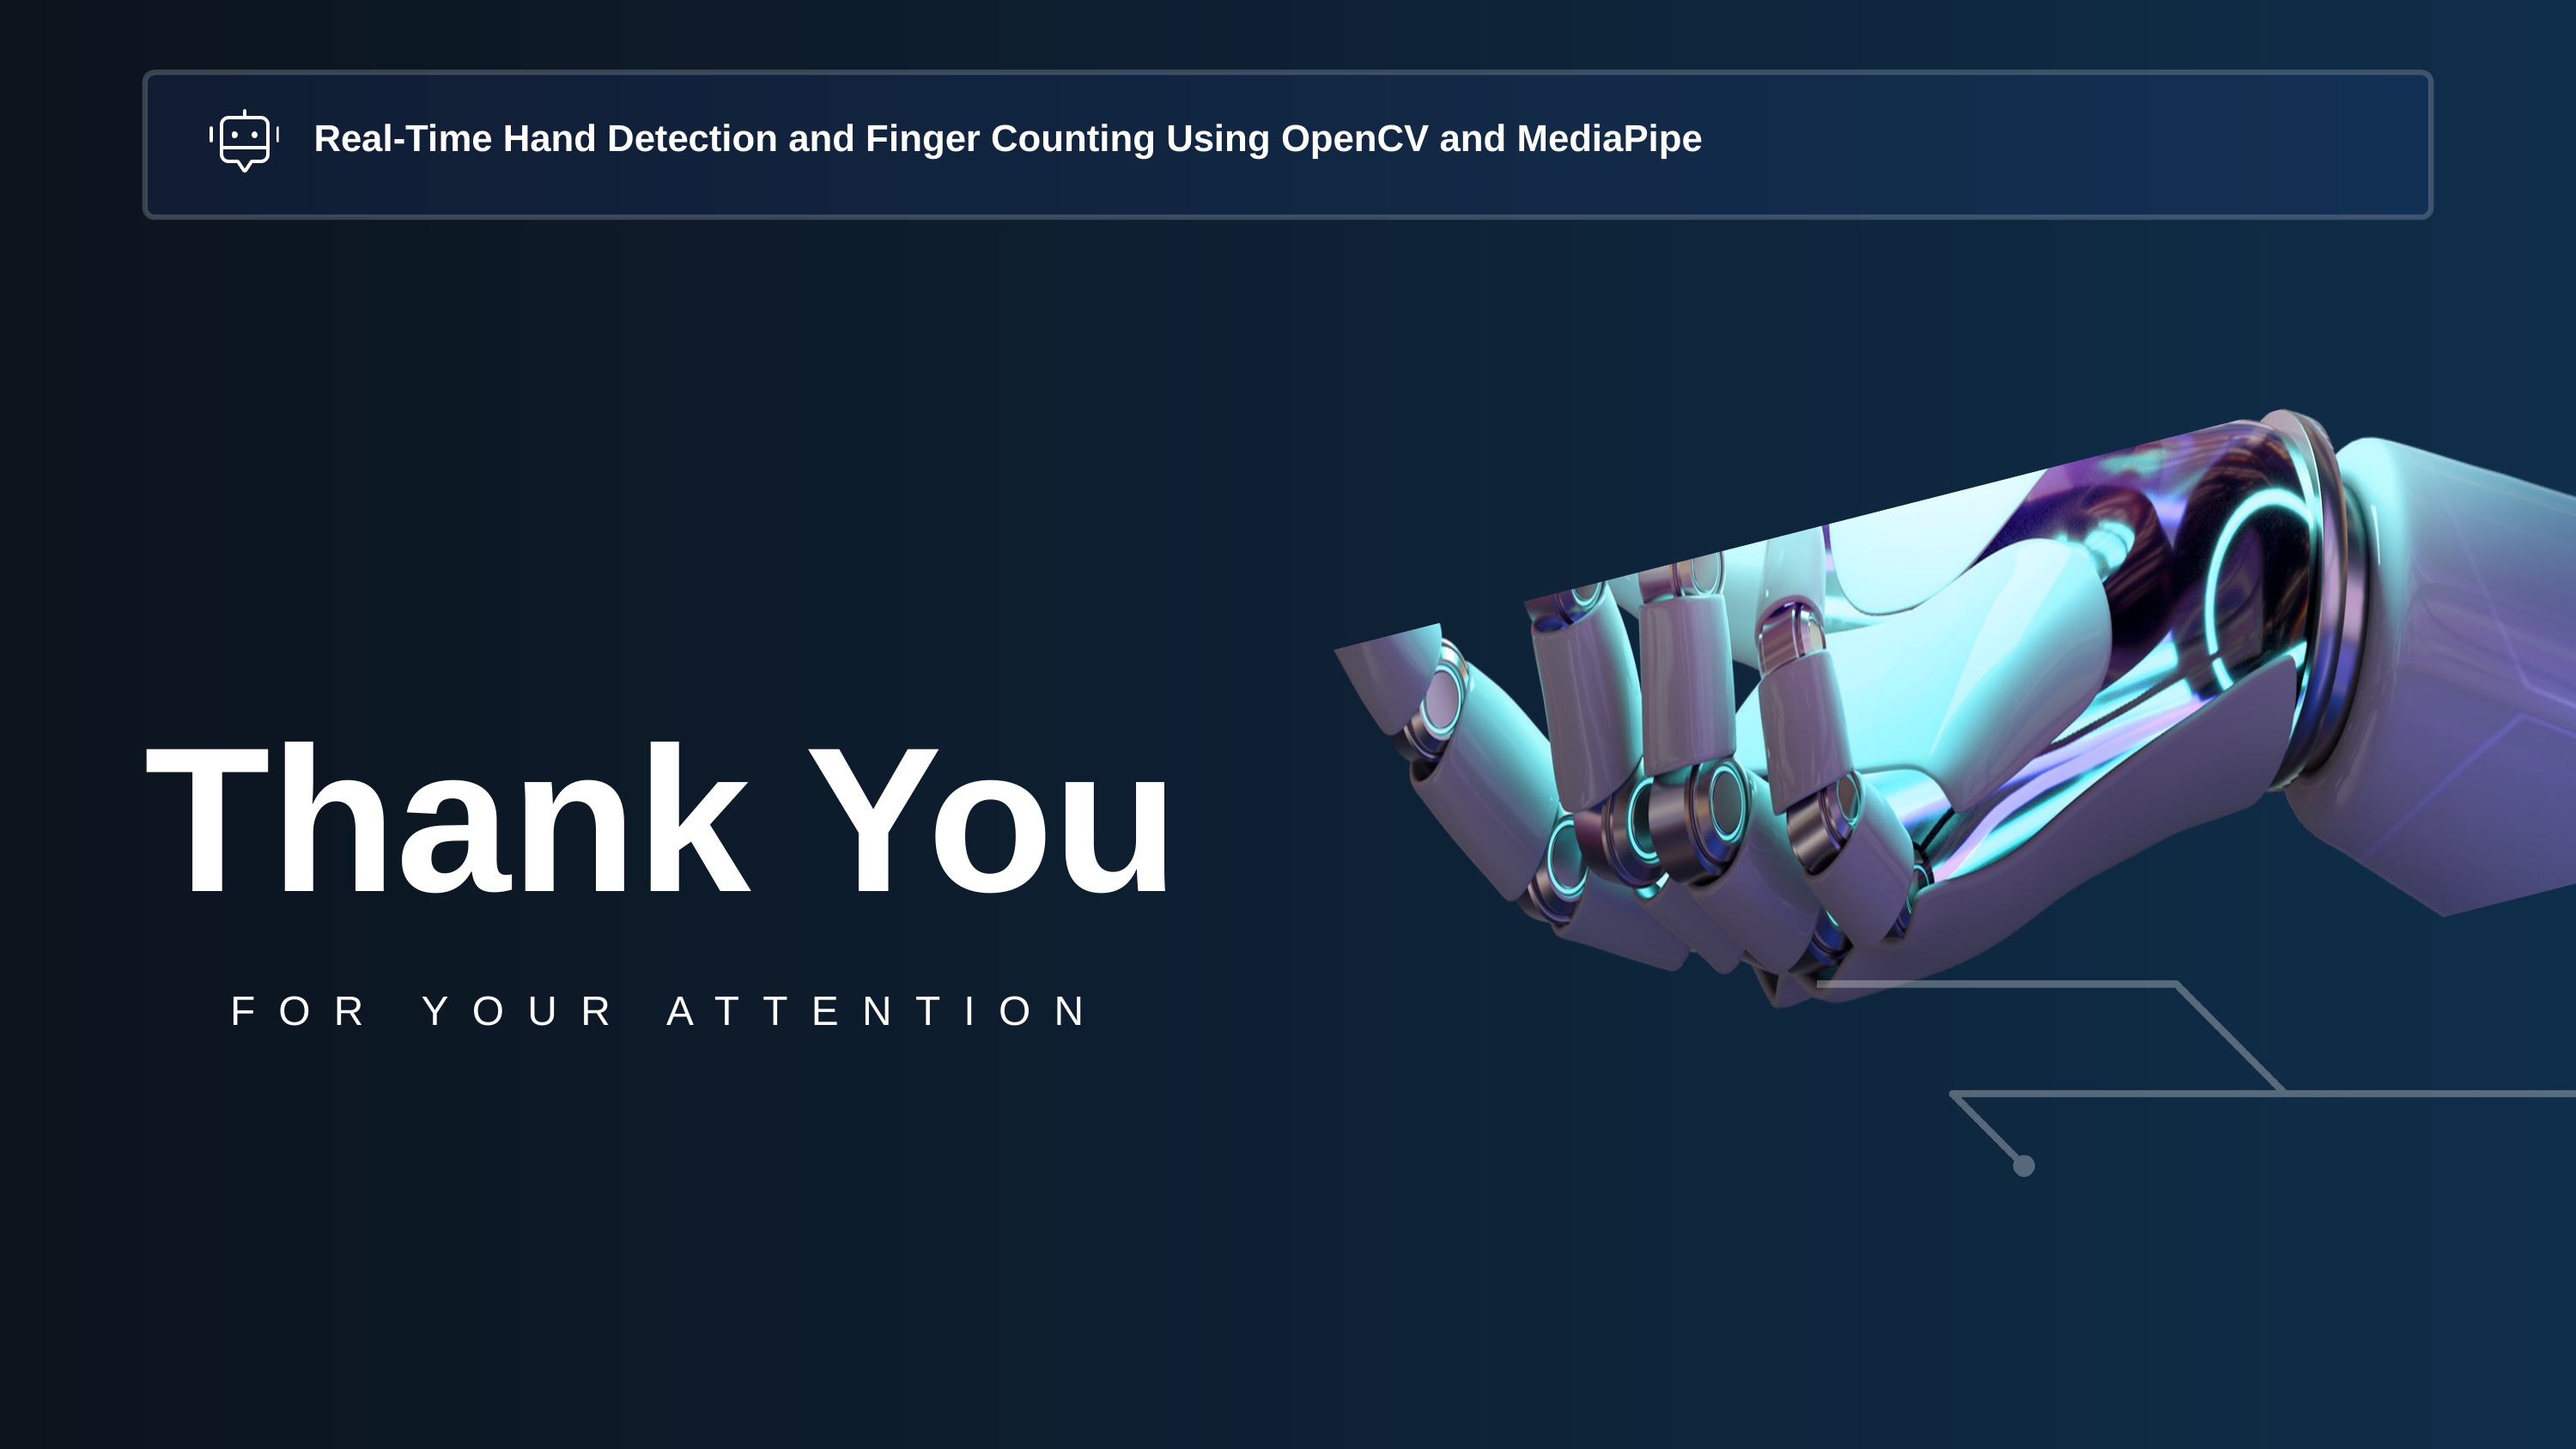

Real-Time Hand Detection and Finger Counting Using OpenCV and MediaPipe

Thank You
FOR YOUR ATTENTION